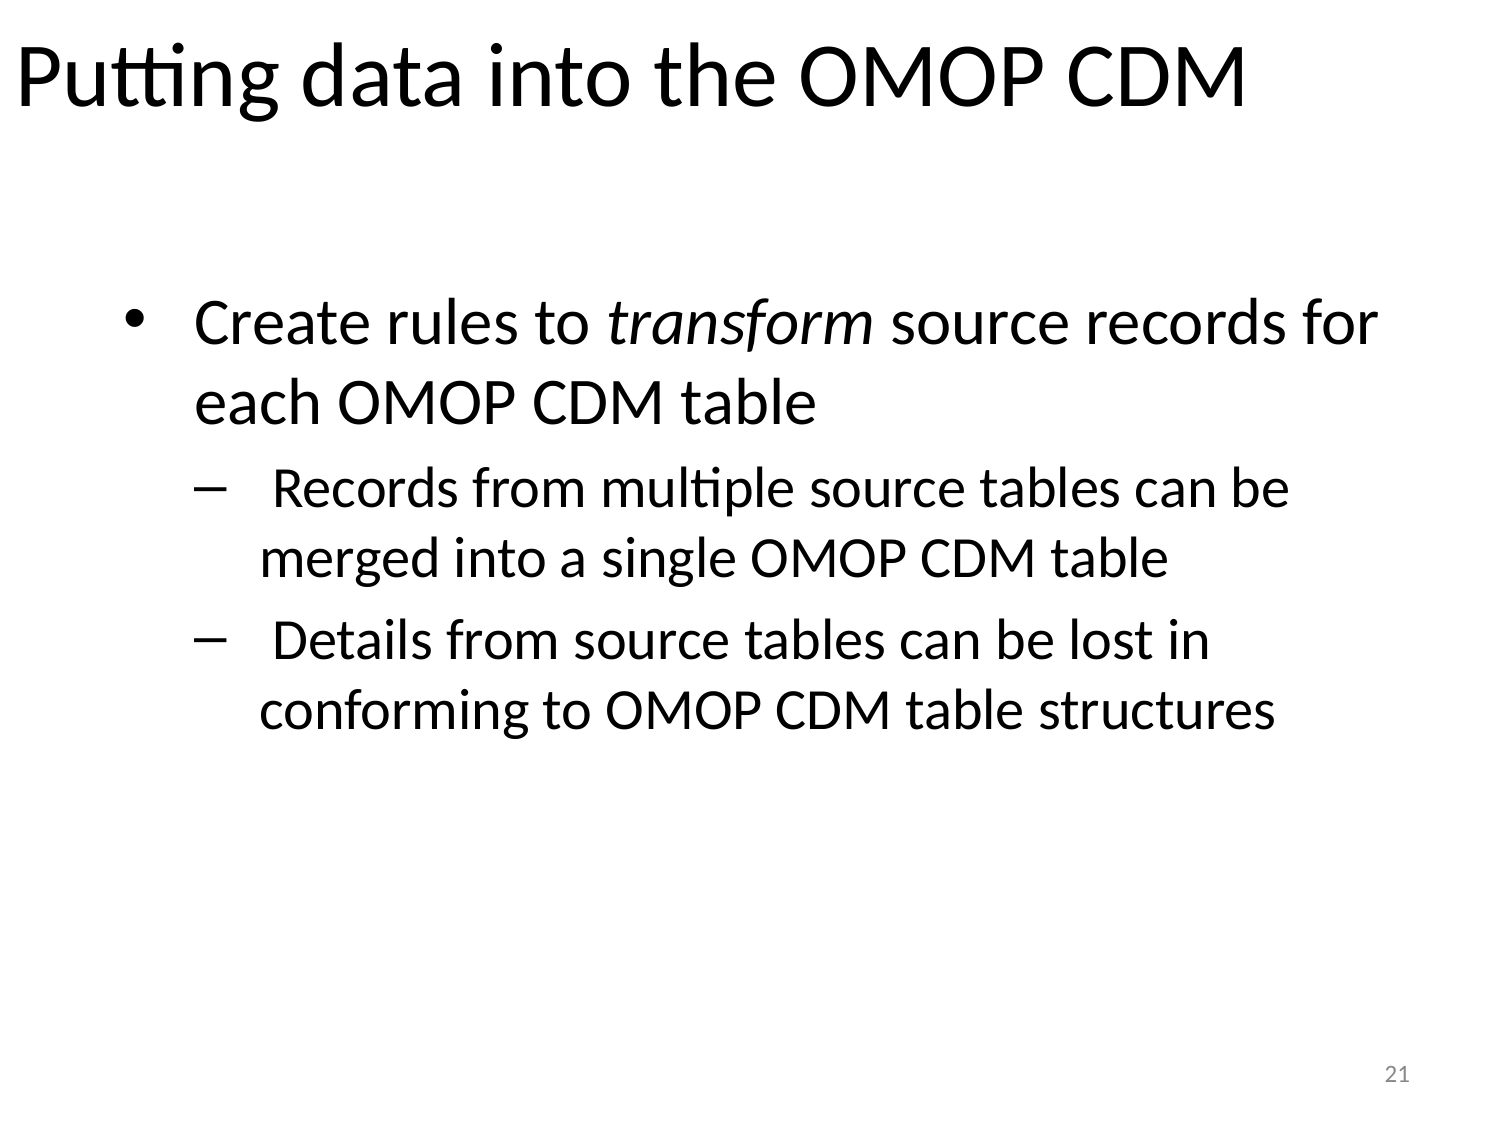

# Putting data into the OMOP CDM
Create rules to transform source records for each OMOP CDM table
 Records from multiple source tables can be merged into a single OMOP CDM table
 Details from source tables can be lost in conforming to OMOP CDM table structures
21